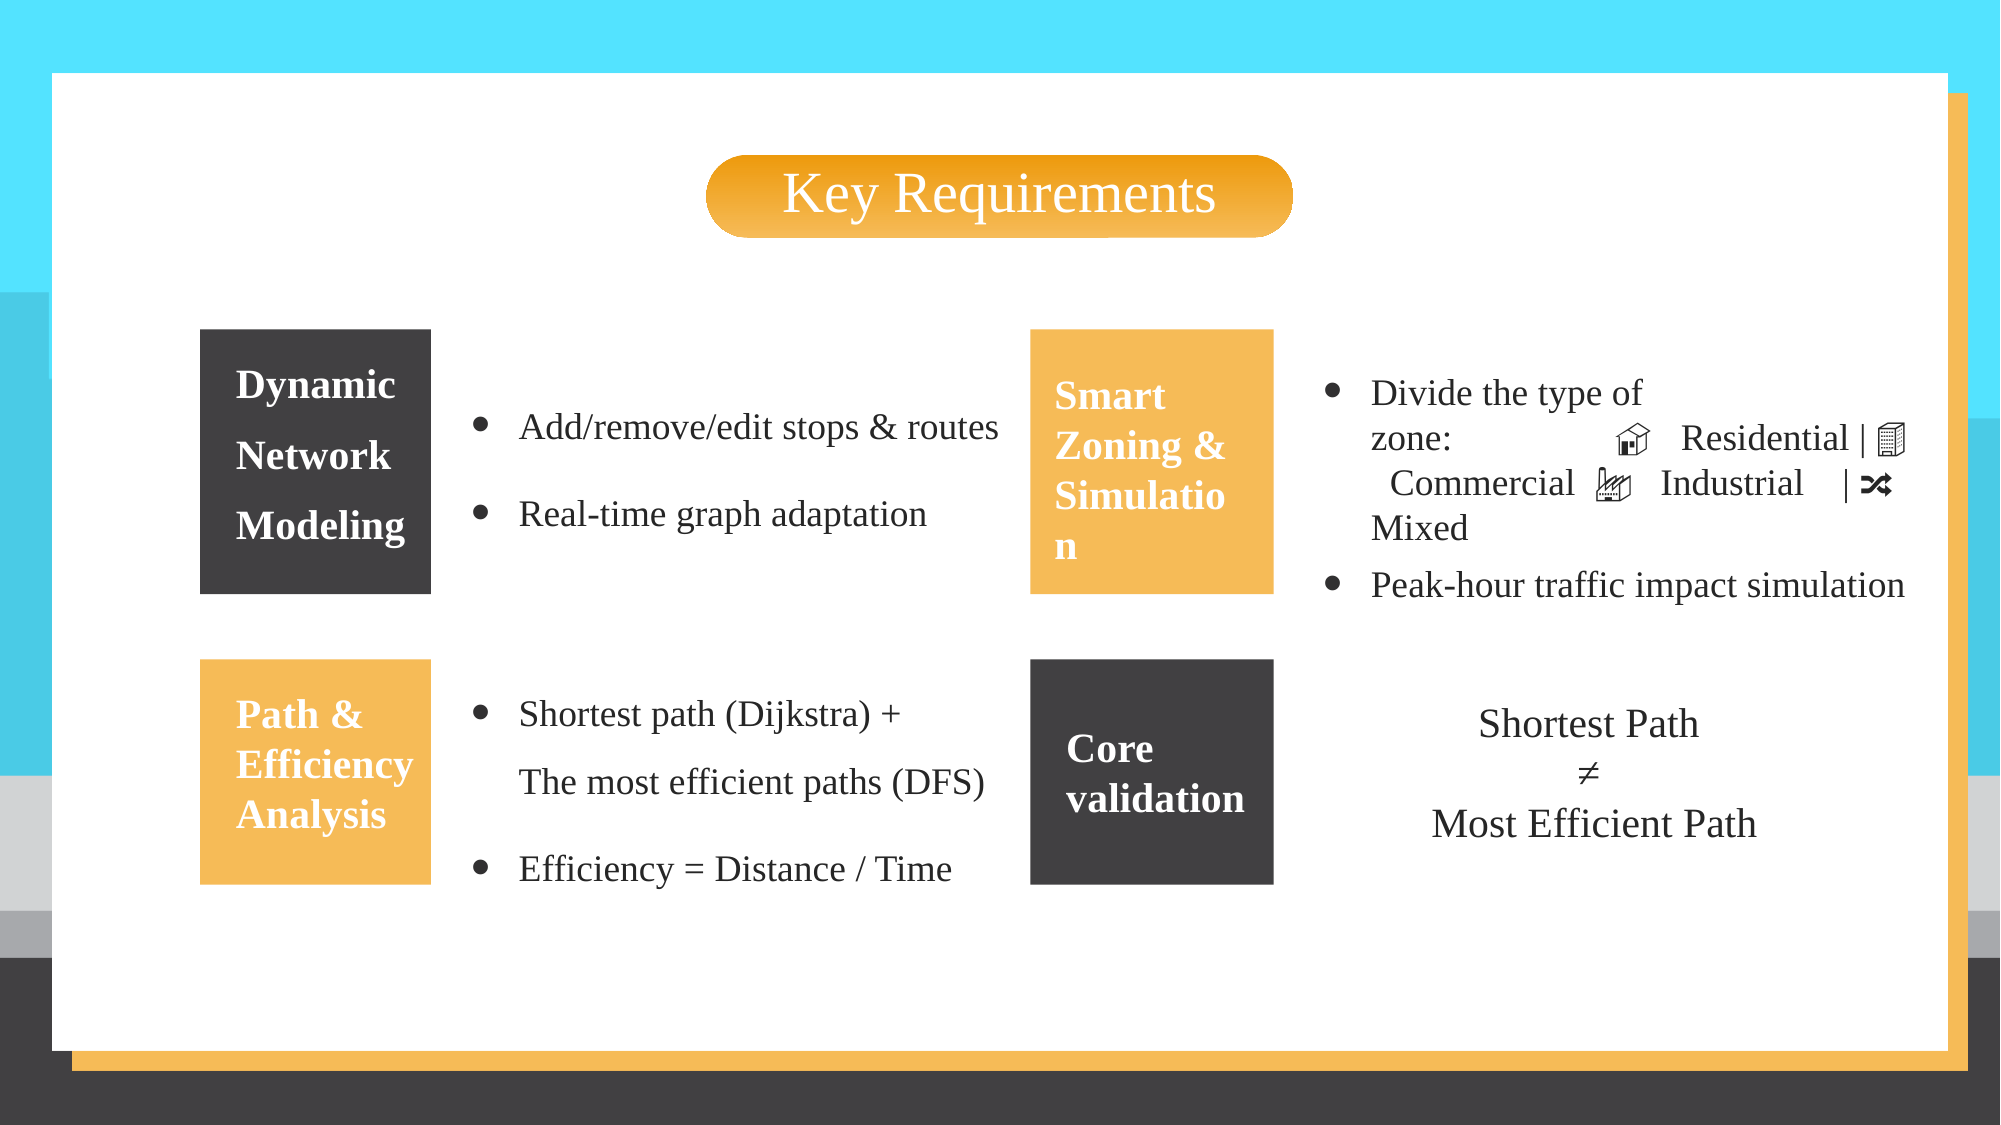

Key Requirements

Smart Zoning & Simulation
Divide the type of zone:                 🏠   Residential | 🏢   Commercial  🏭   Industrial    | 🔀   Mixed
Peak-hour traffic impact simulation

Dynamic
Network
Modeling
Add/remove/edit stops & routes
Real-time graph adaptation

Core validation
Shortest Path
≠
Most Efficient Path

Path & Efficiency Analysis
Shortest path (Dijkstra) +            The most efficient paths (DFS)
​​Efficiency = Distance / Time